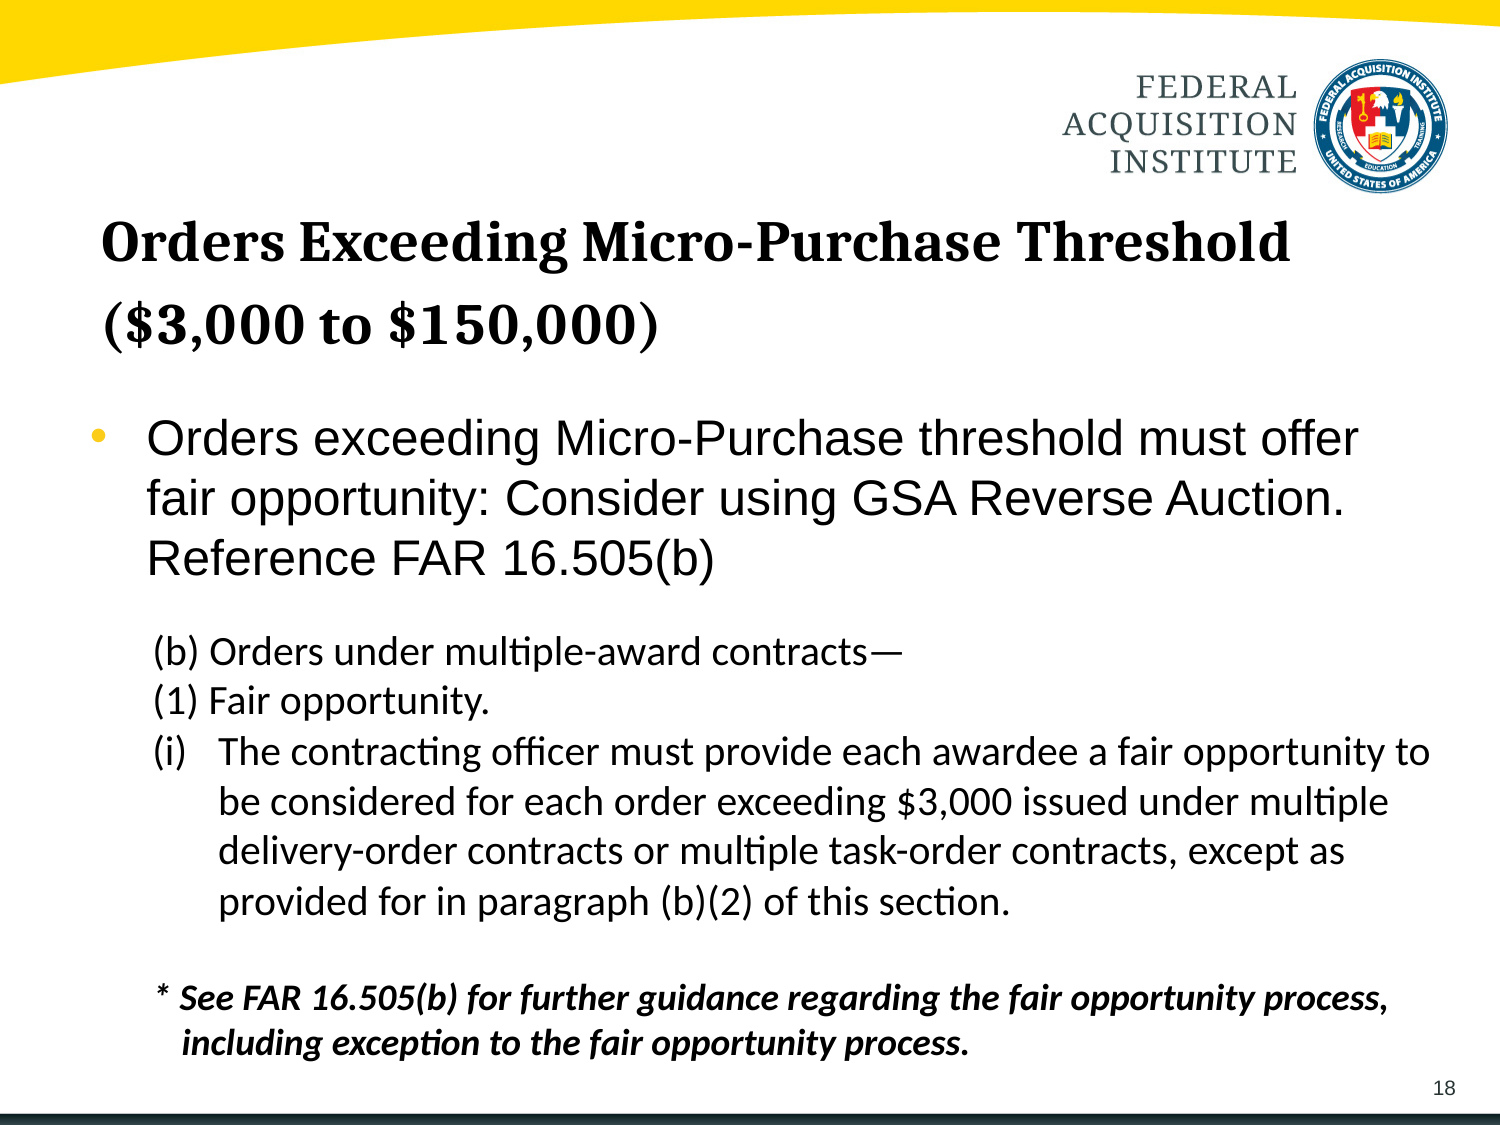

Orders Exceeding Micro-Purchase Threshold ($3,000 to $150,000)
Orders exceeding Micro-Purchase threshold must offer fair opportunity: Consider using GSA Reverse Auction. Reference FAR 16.505(b)

(b) Orders under multiple-award contracts—
(1) Fair opportunity.
The contracting officer must provide each awardee a fair opportunity to be considered for each order exceeding $3,000 issued under multiple delivery-order contracts or multiple task-order contracts, except as provided for in paragraph (b)(2) of this section.

* See FAR 16.505(b) for further guidance regarding the fair opportunity process, including exception to the fair opportunity process.
18